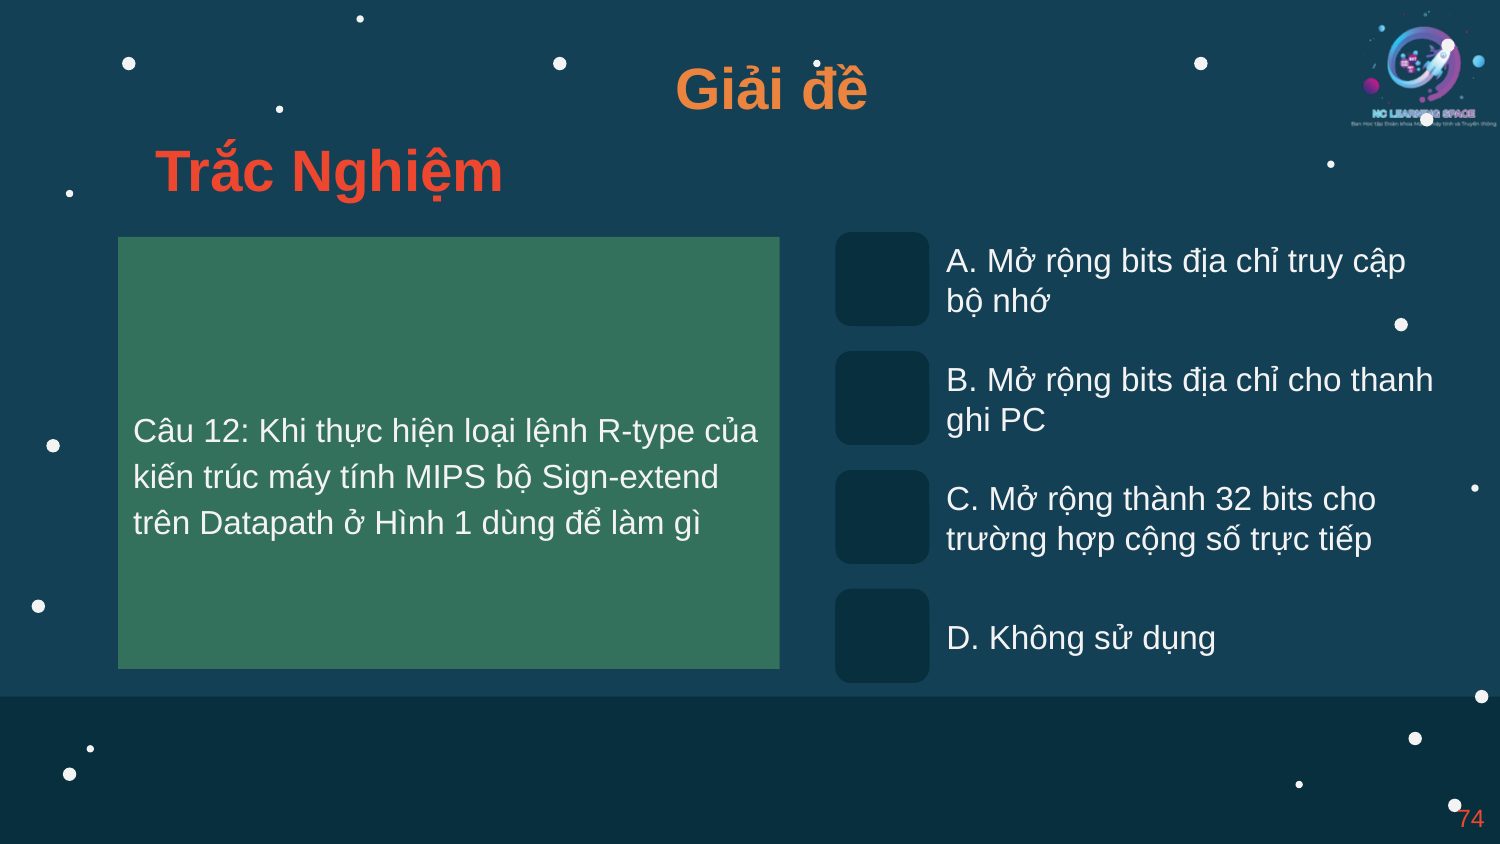

Giải đề
Trắc Nghiệm

Câu 12: Khi thực hiện loại lệnh R-type của kiến trúc máy tính MIPS bộ Sign-extend trên Datapath ở Hình 1 dùng để làm gì
A. Mở rộng bits địa chỉ truy cập bộ nhớ

B. Mở rộng bits địa chỉ cho thanh ghi PC

C. Mở rộng thành 32 bits cho trường hợp cộng số trực tiếp

D. Không sử dụng

74